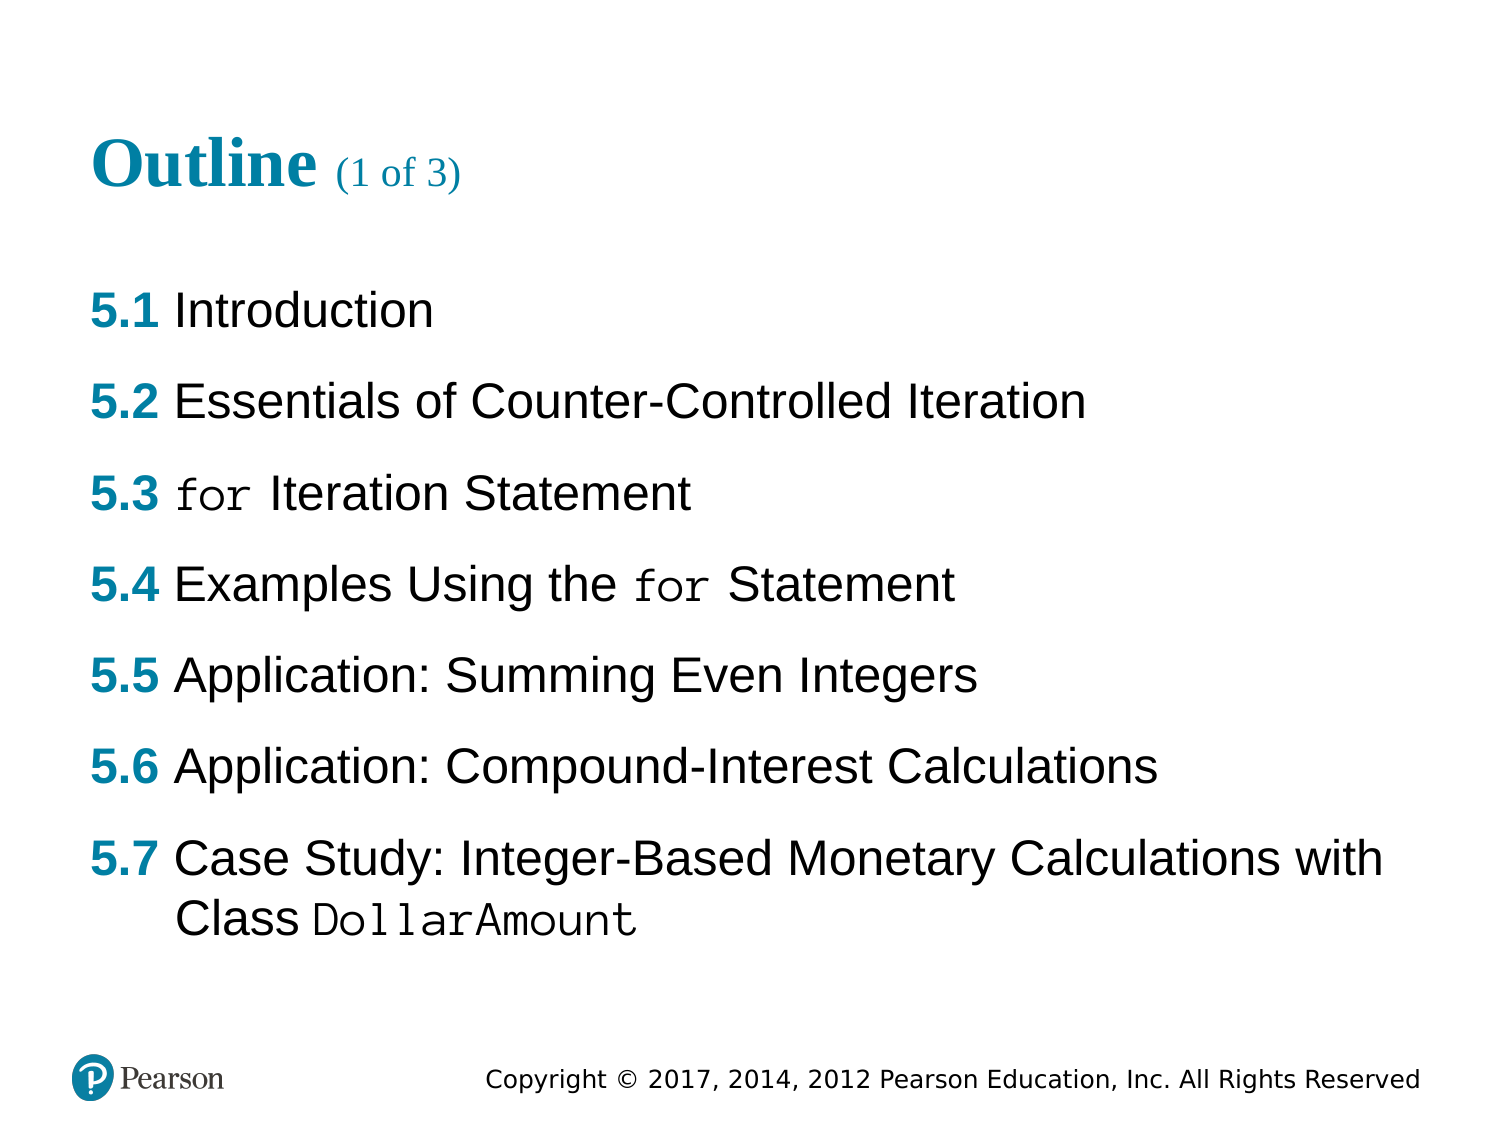

# Outline (1 of 3)
5.1 Introduction
5.2 Essentials of Counter-Controlled Iteration
5.3 for Iteration Statement
5.4 Examples Using the for Statement
5.5 Application: Summing Even Integers
5.6 Application: Compound-Interest Calculations
5.7 Case Study: Integer-Based Monetary Calculations with Class DollarAmount